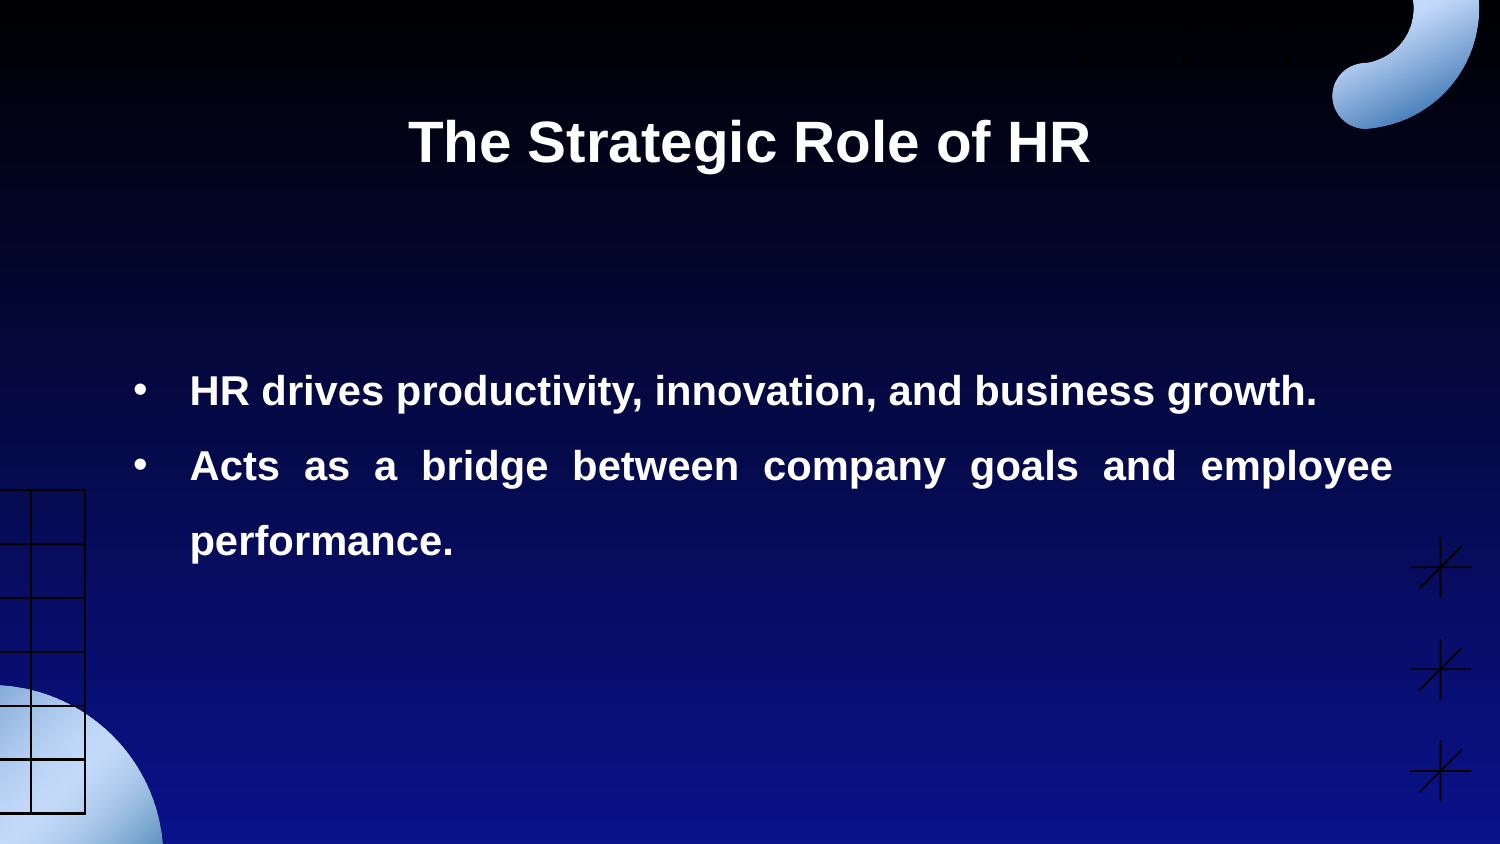

# The Strategic Role of HR
HR drives productivity, innovation, and business growth.
Acts as a bridge between company goals and employee performance.